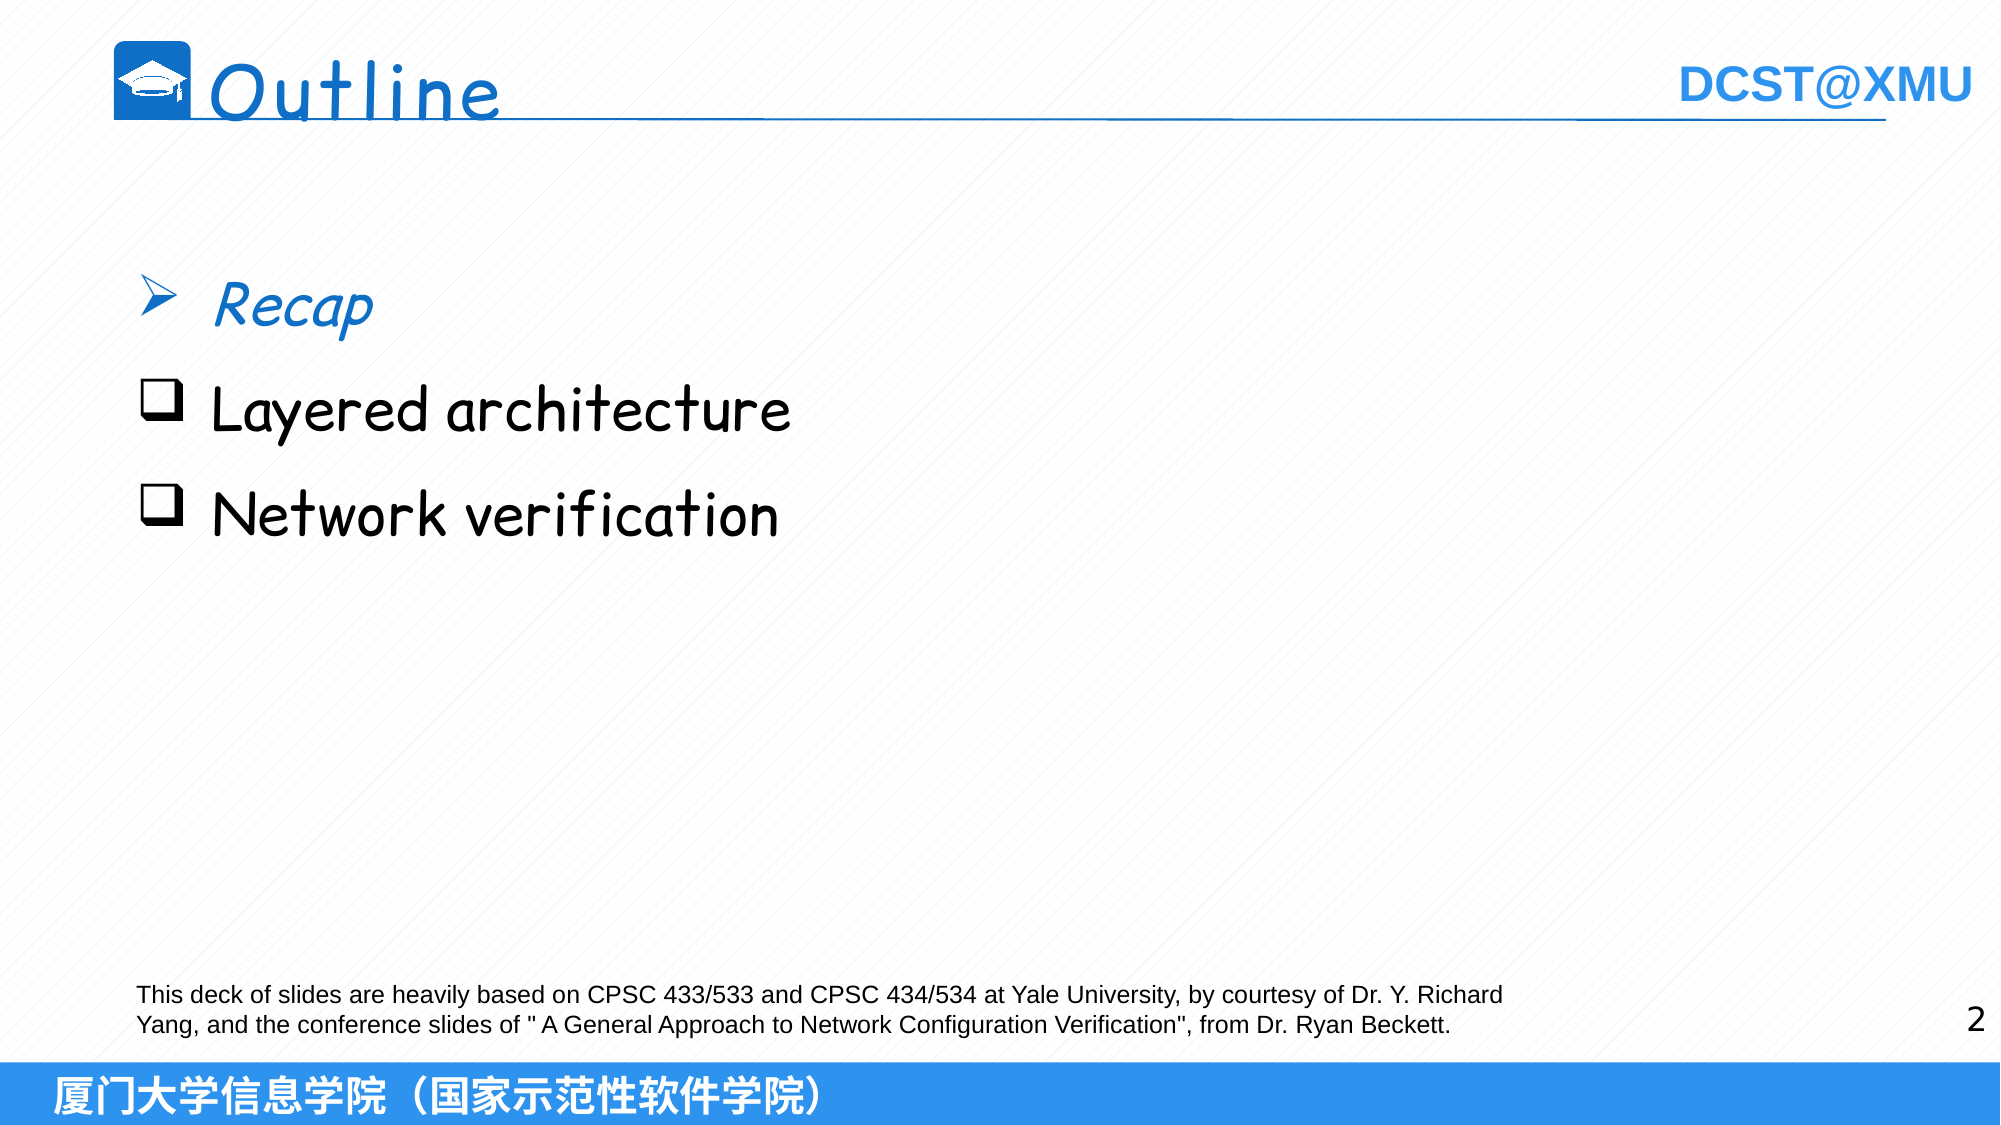

Outline
Recap
Layered architecture
Network verification

This deck of slides are heavily based on CPSC 433/533 and CPSC 434/534 at Yale University, by courtesy of Dr. Y. Richard Yang, and the conference slides of " A General Approach to Network Configuration Verification", from Dr. Ryan Beckett.
2